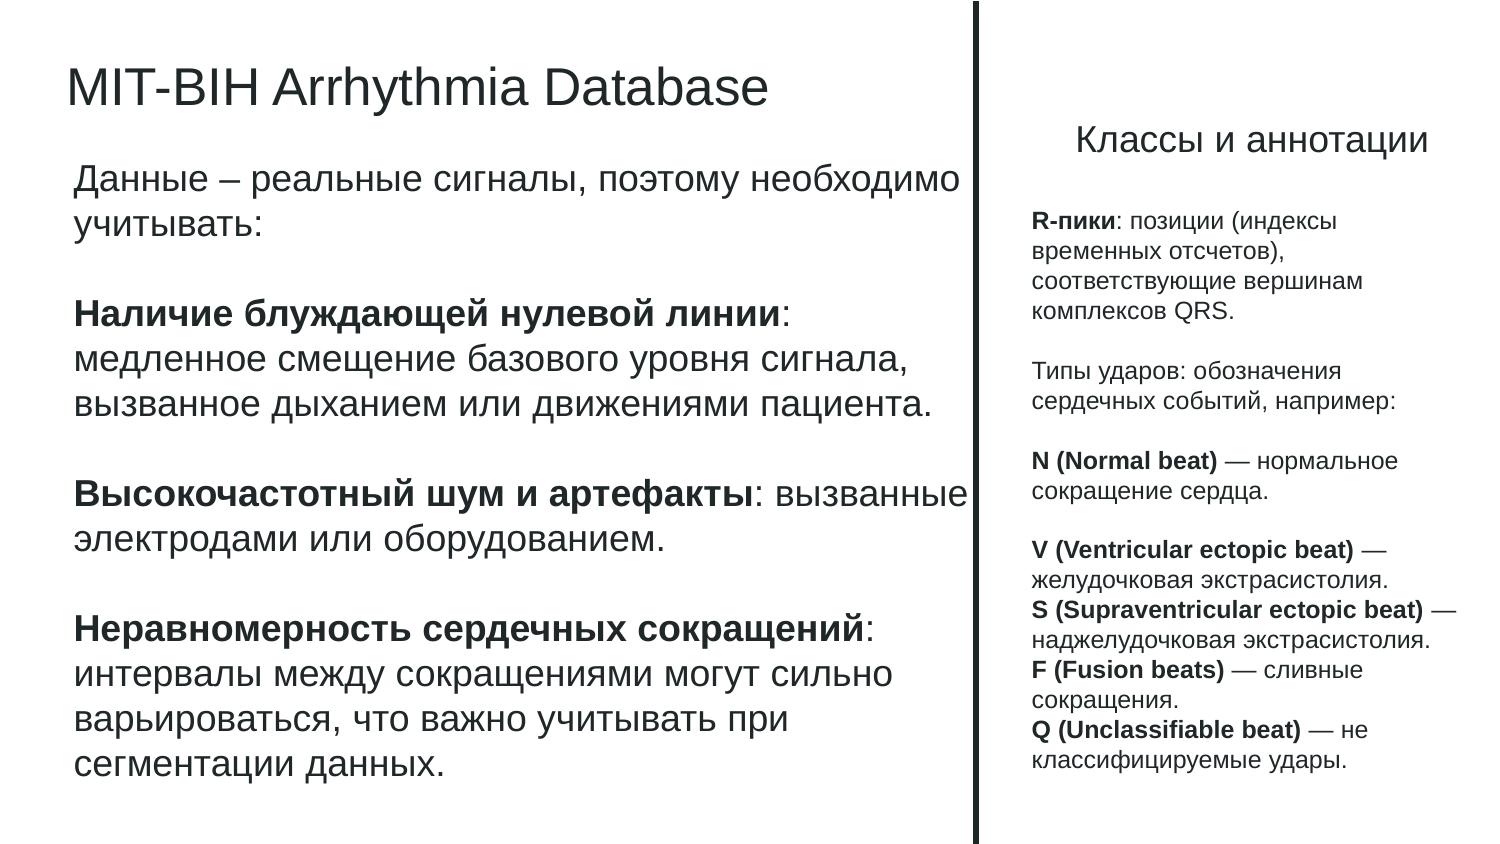

# MIT-BIH Arrhythmia Database
Классы и аннотации

R-пики: позиции (индексы временных отсчетов), соответствующие вершинам комплексов QRS.

Типы ударов: обозначения сердечных событий, например:

N (Normal beat) — нормальное сокращение сердца.

V (Ventricular ectopic beat) — желудочковая экстрасистолия.
S (Supraventricular ectopic beat) — наджелудочковая экстрасистолия.
F (Fusion beats) — сливные сокращения.
Q (Unclassifiable beat) — не классифицируемые удары.

Данные – реальные сигналы, поэтому необходимо учитывать:

Наличие блуждающей нулевой линии: медленное смещение базового уровня сигнала, вызванное дыханием или движениями пациента.

Высокочастотный шум и артефакты: вызванные электродами или оборудованием.

Неравномерность сердечных сокращений: интервалы между сокращениями могут сильно варьироваться, что важно учитывать при сегментации данных.